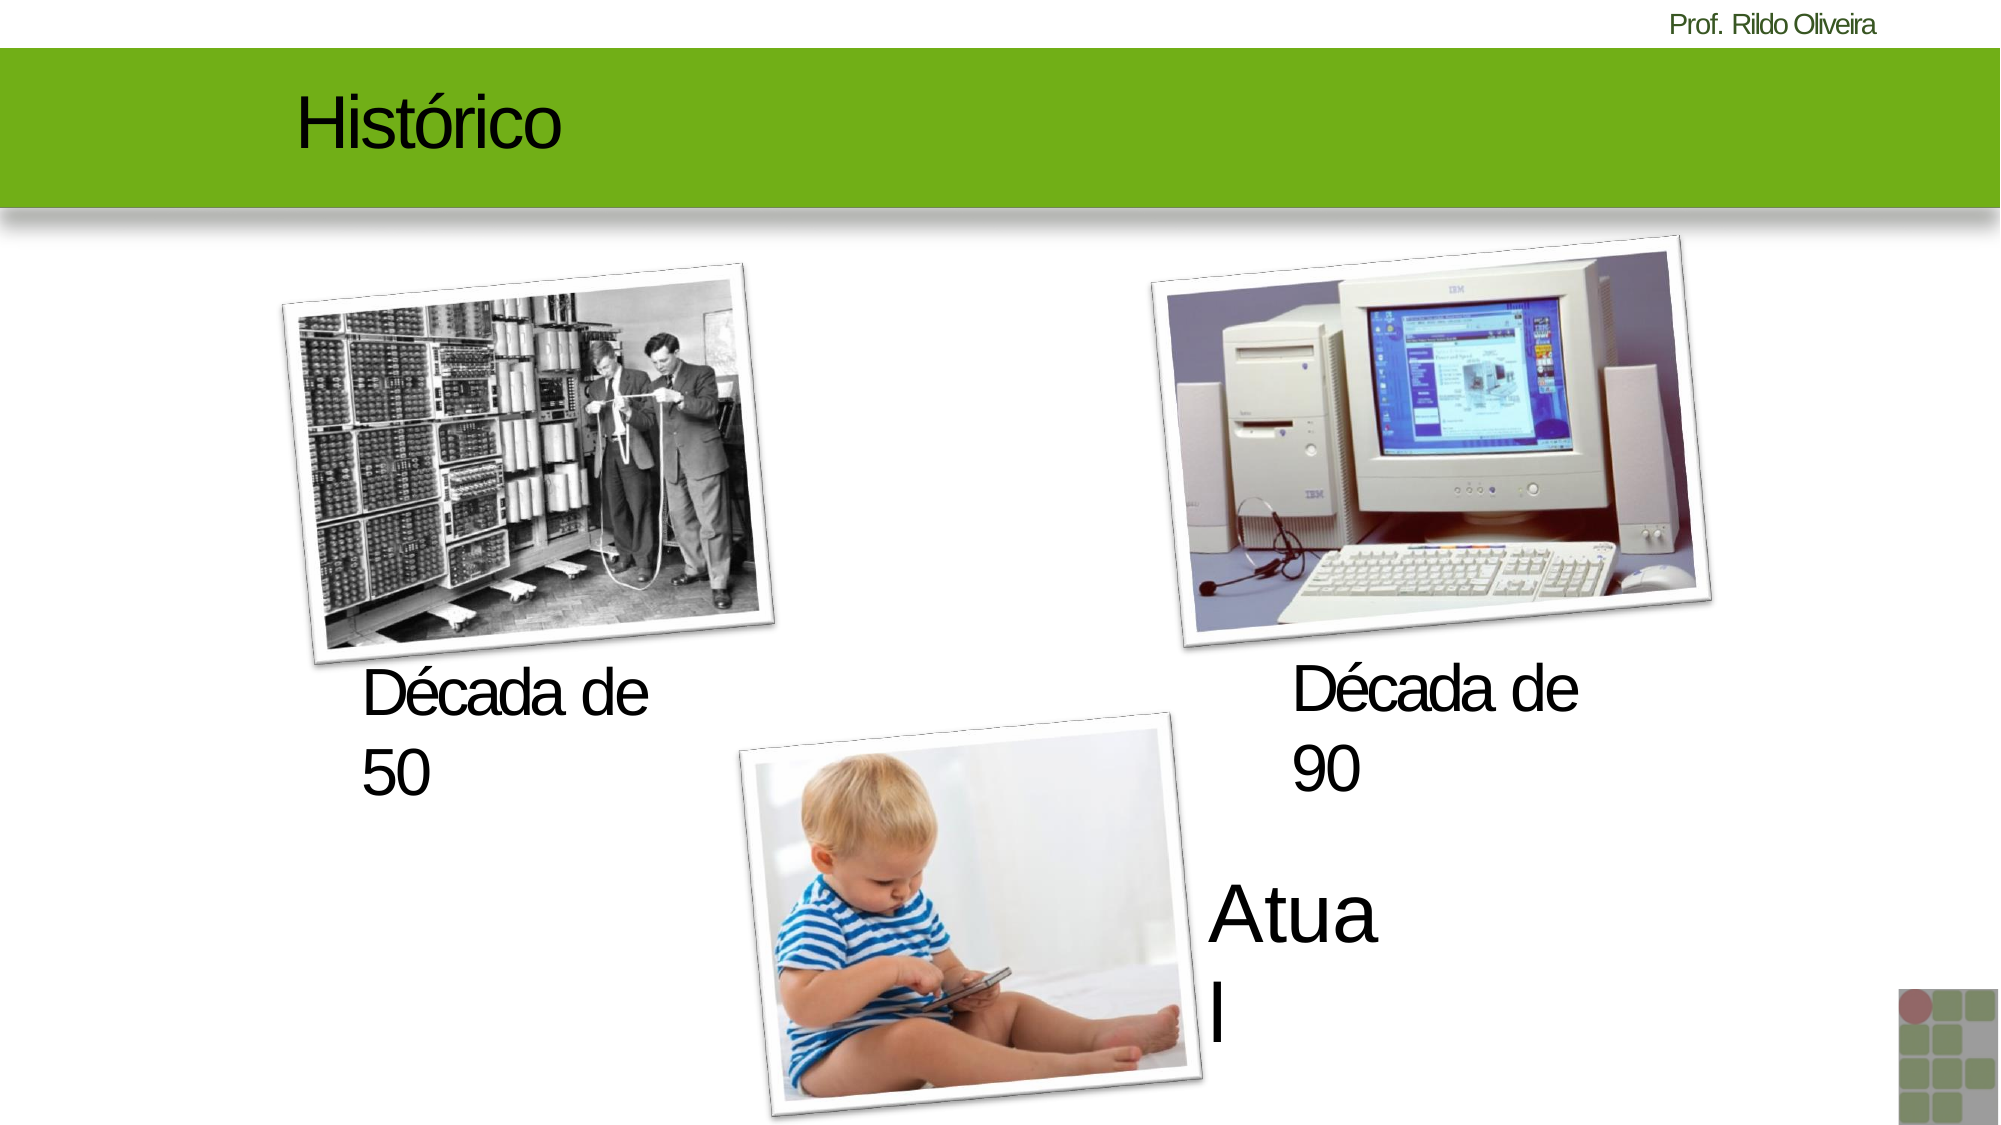

# Histórico

Década de 90
Década de 50

Atual